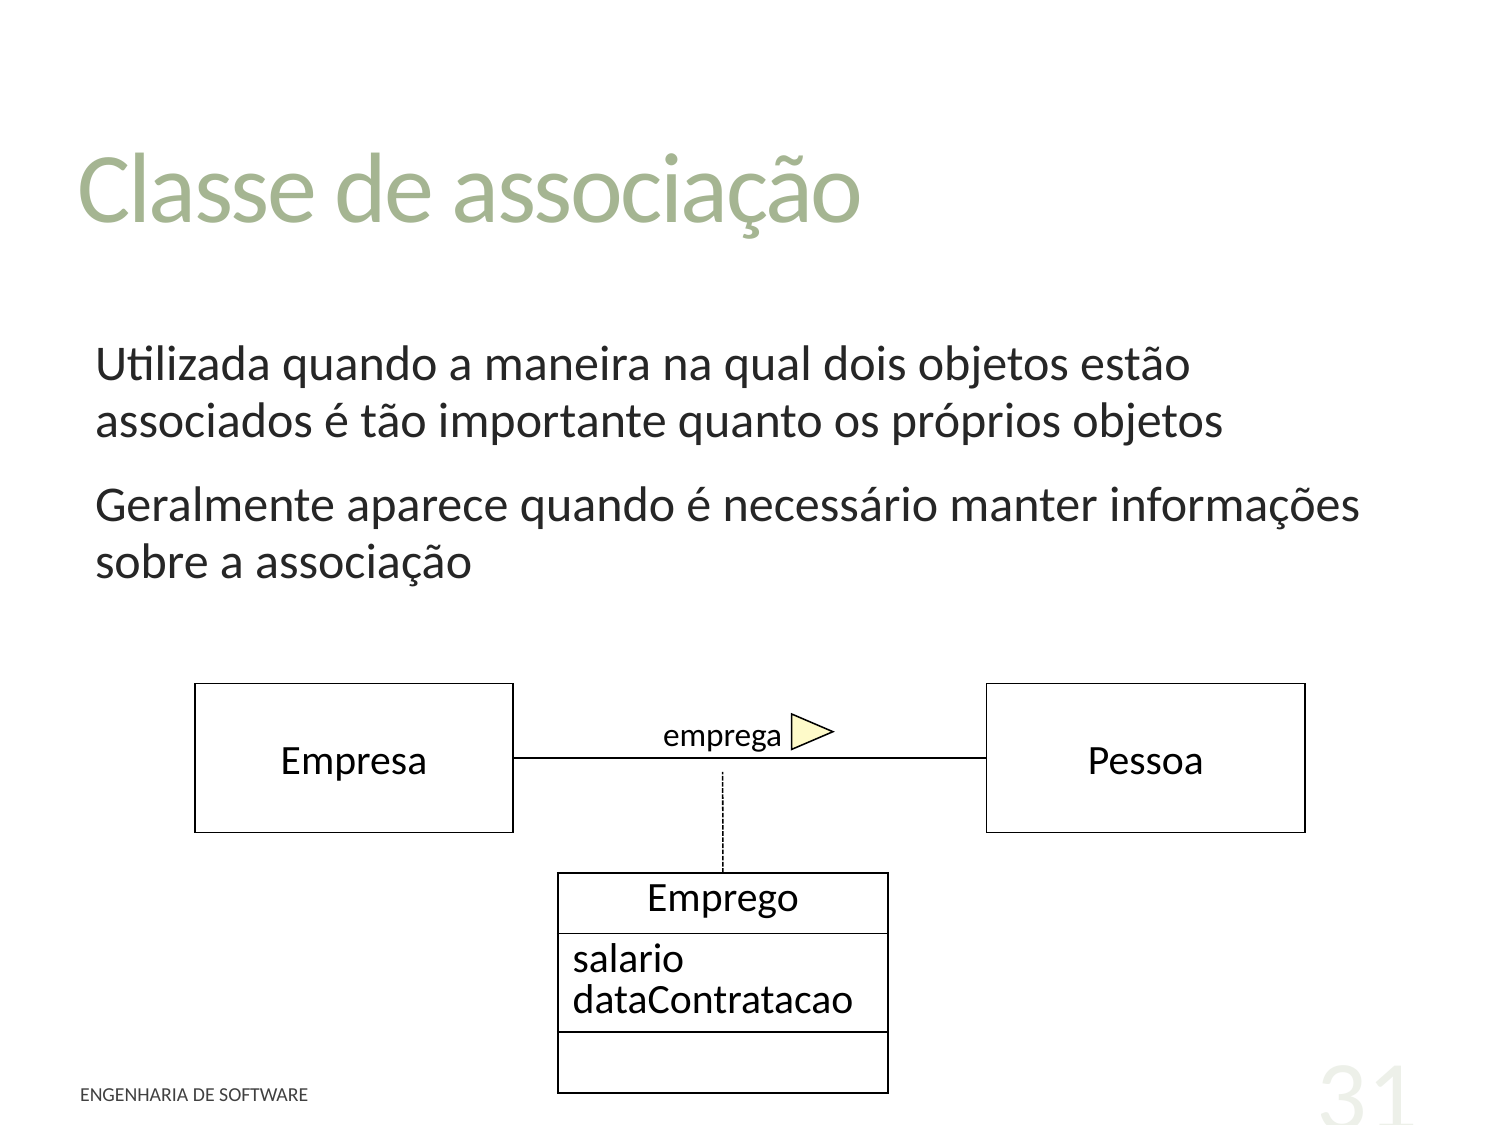

# Classe de associação
Utilizada quando a maneira na qual dois objetos estão associados é tão importante quanto os próprios objetos
Geralmente aparece quando é necessário manter informações sobre a associação
Empresa
Pessoa
emprega

| Emprego |
| --- |
| salario dataContratacao |
|  |
31
Engenharia de Software